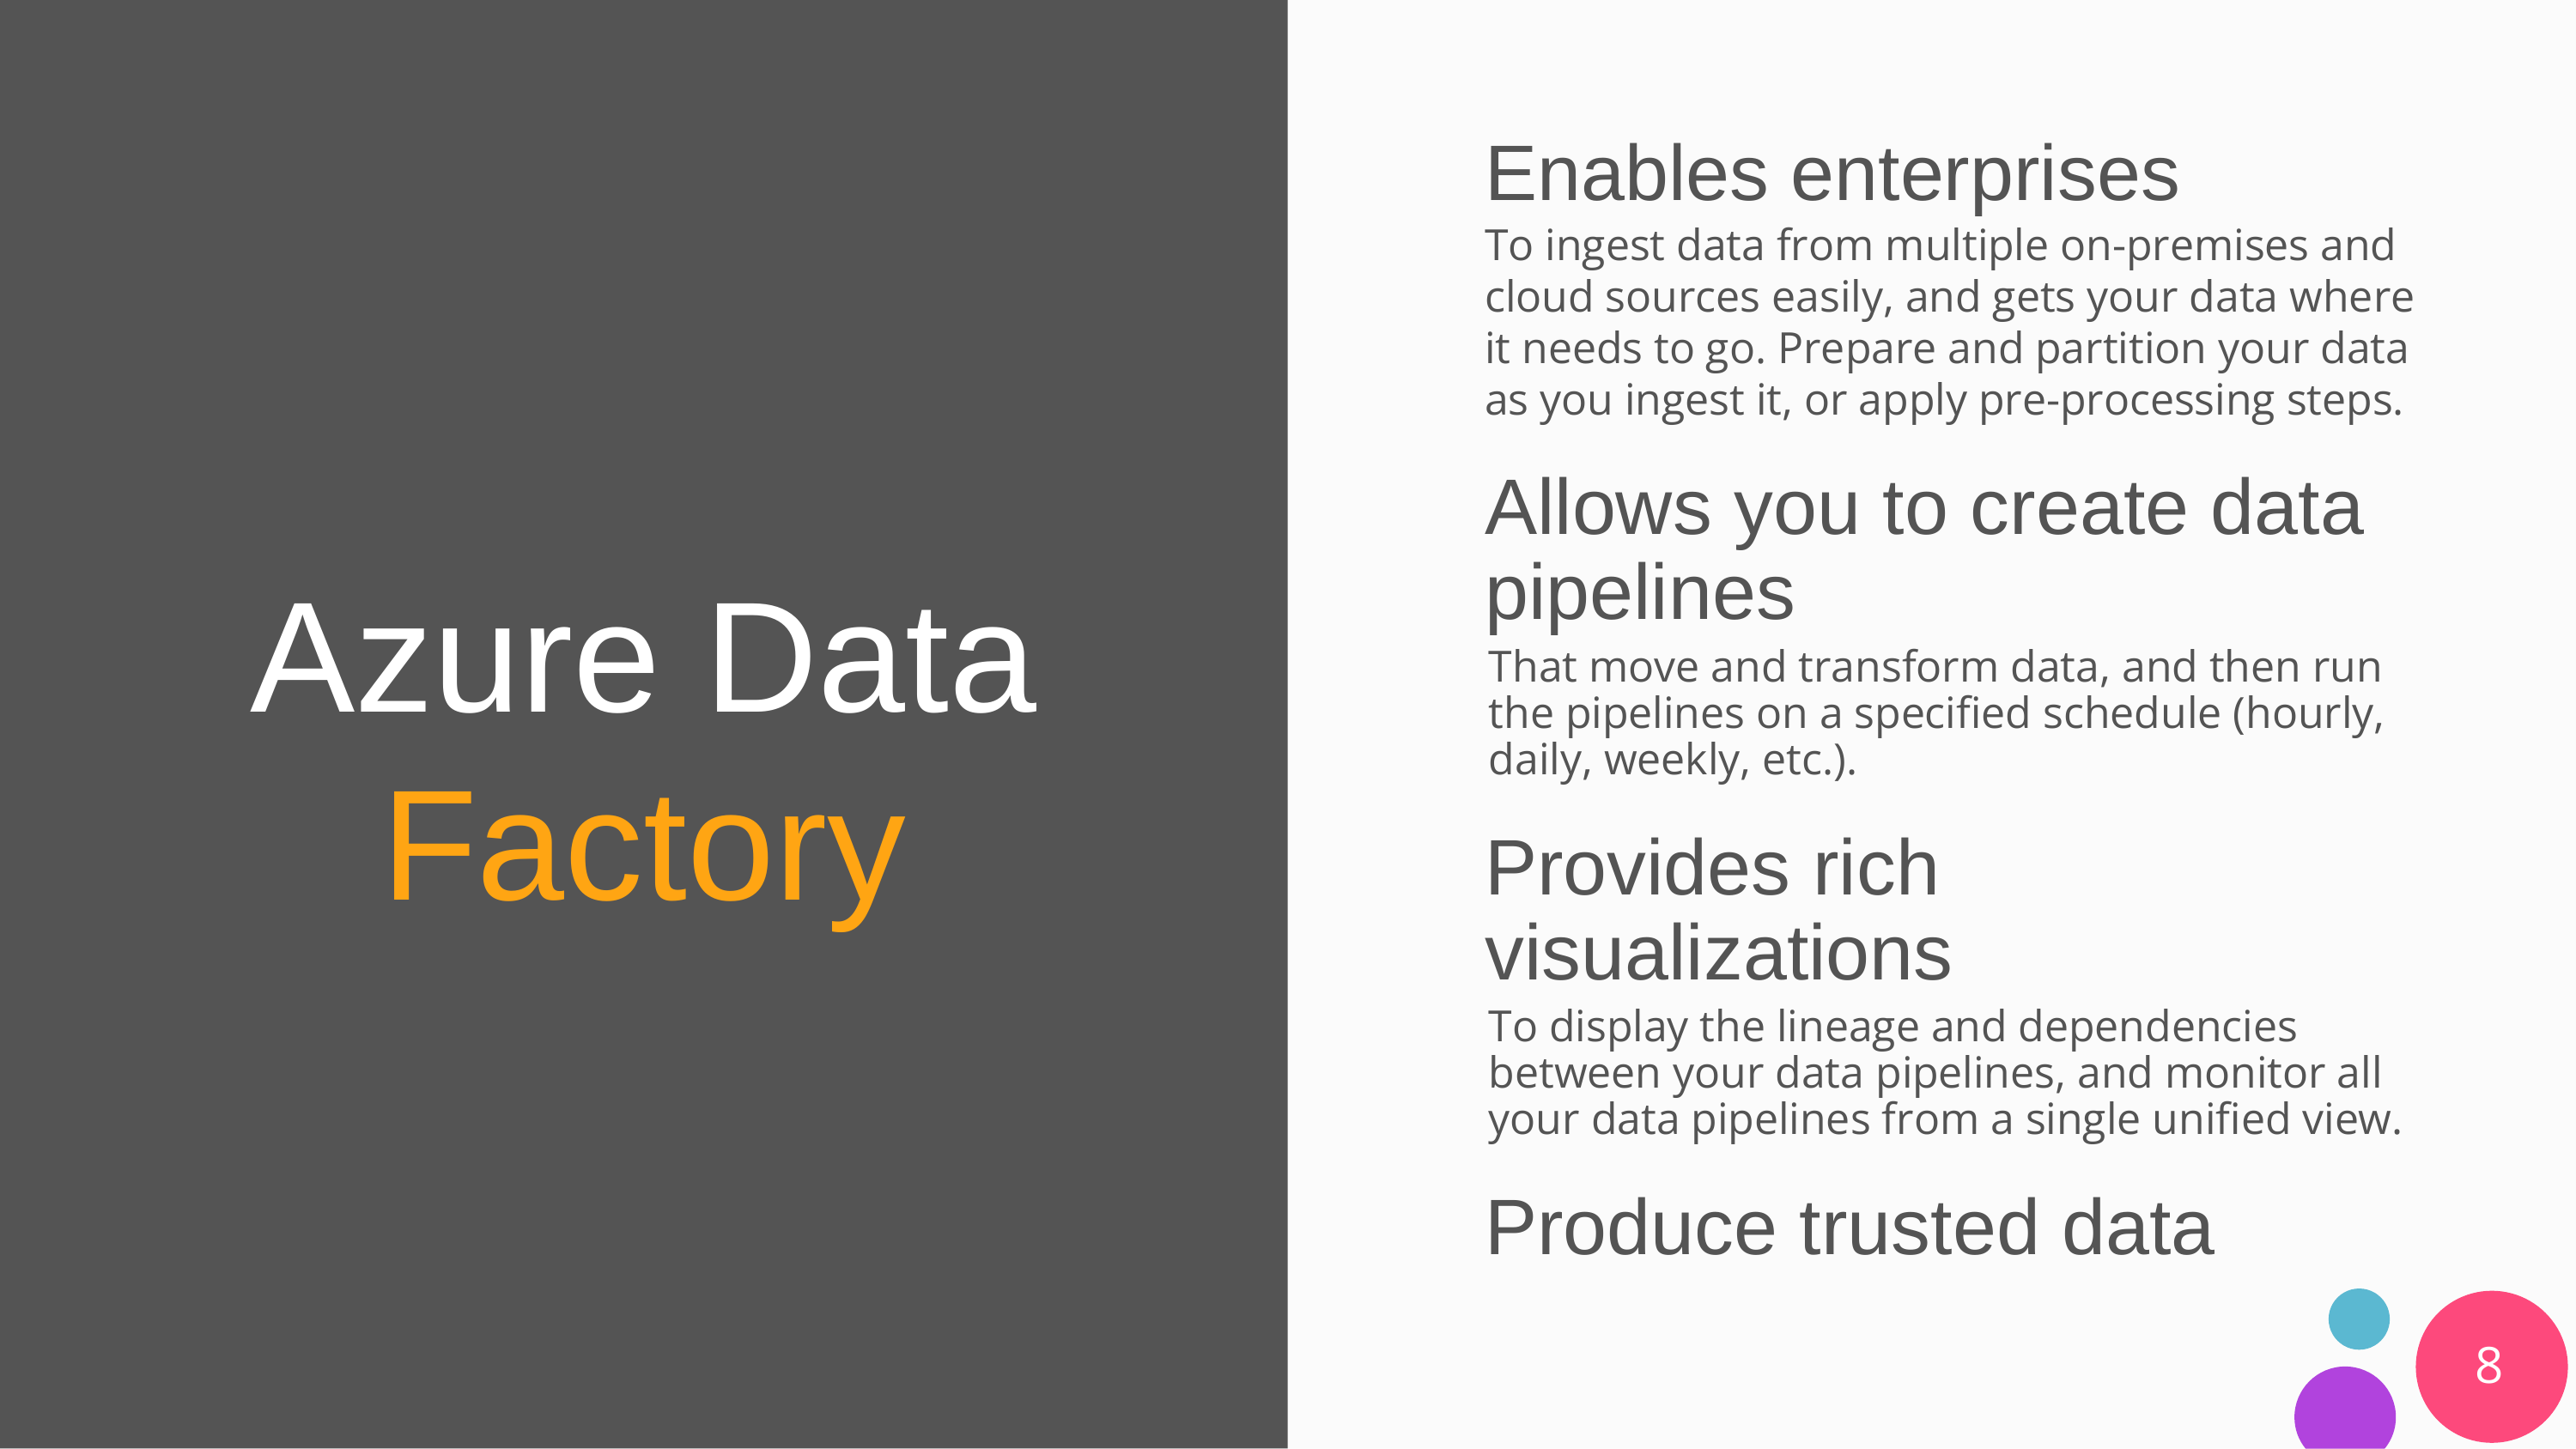

Enables enterprises
To ingest data from multiple on-premises and cloud sources easily, and gets your data where it needs to go. Prepare and partition your data as you ingest it, or apply pre-processing steps.
Allows you to create data pipelines
That move and transform data, and then run the pipelines on a specified schedule (hourly, daily, weekly, etc.).
Provides rich visualizations
To display the lineage and dependencies between your data pipelines, and monitor all your data pipelines from a single unified view.
Produce trusted data
# Azure Data Factory
8